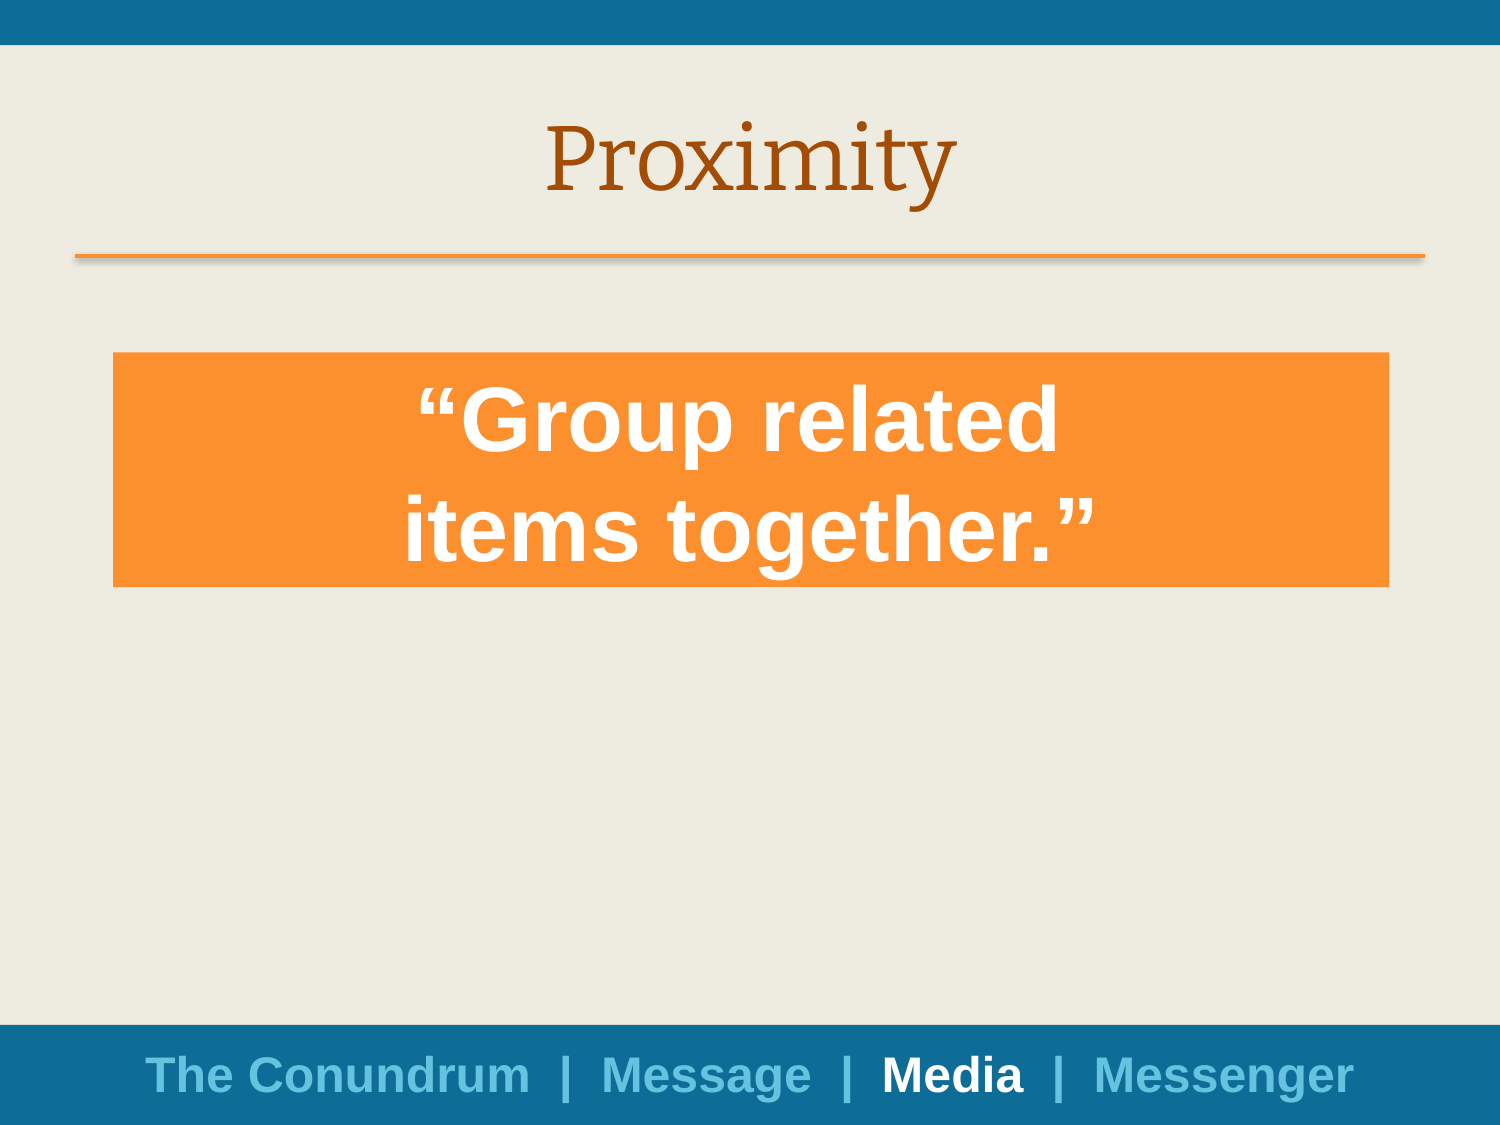

# Proximity
“Group related
items together.”
The Conundrum  |  Message  |  Media  |  Messenger